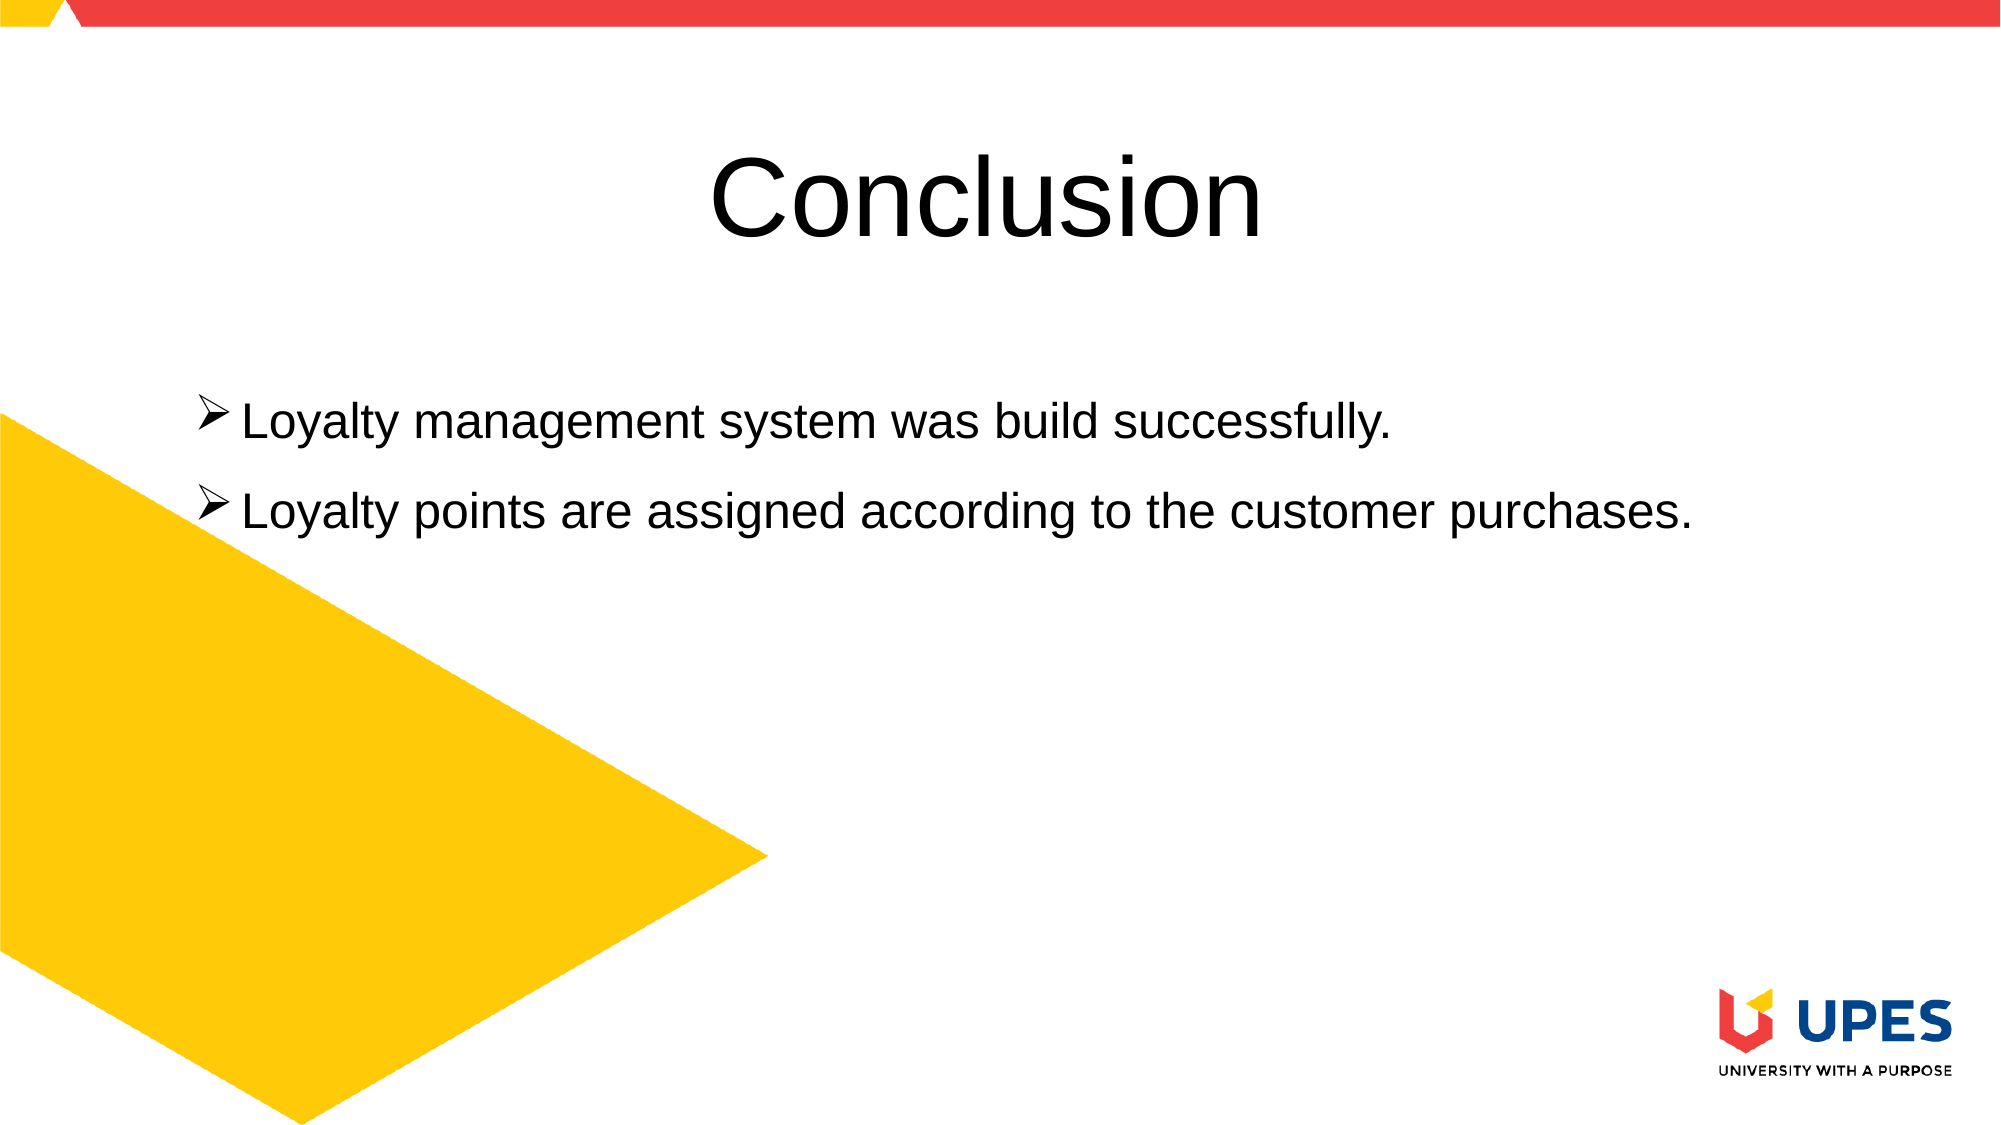

# Conclusion
Loyalty management system was build successfully.
Loyalty points are assigned according to the customer purchases.